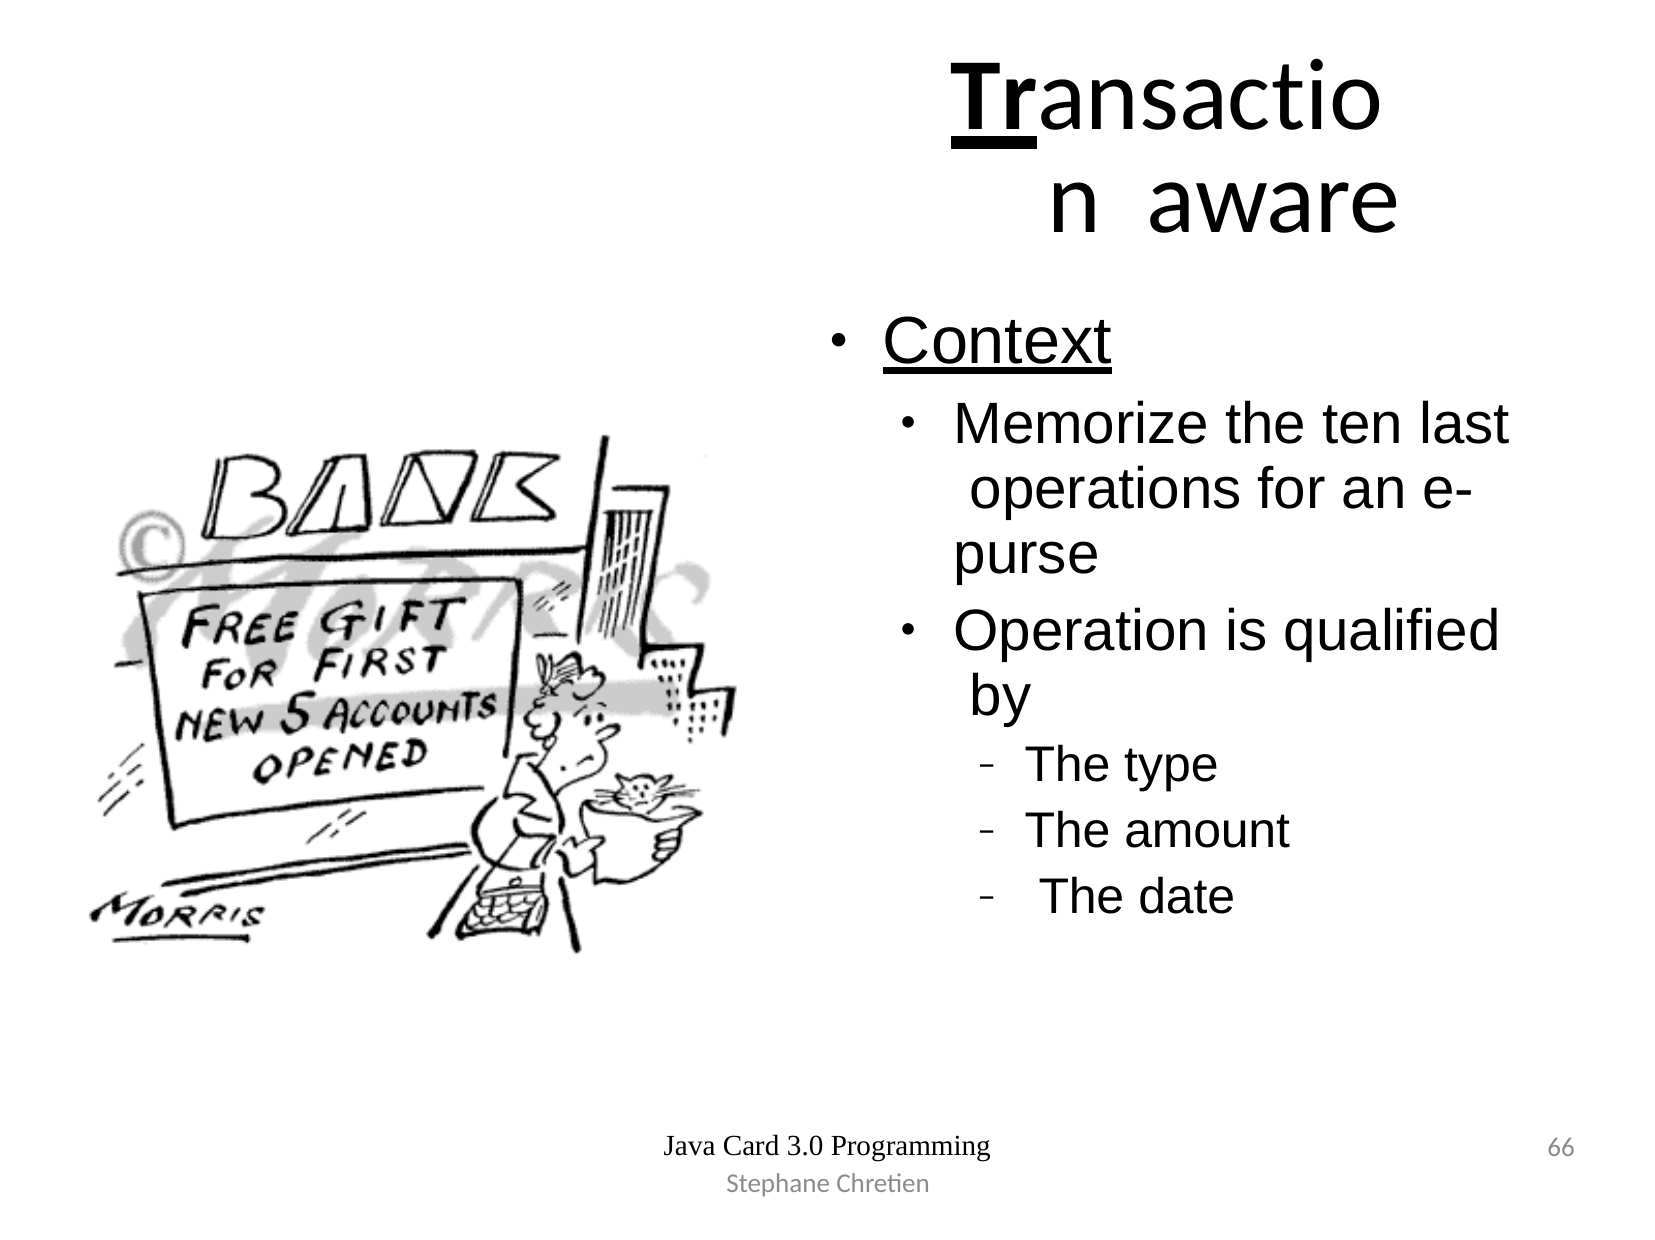

# Transaction  aware
Context
●
Memorize the ten last  operations for an e-  purse
Operation is qualified  by
●

●
The type  The amount  The date
–
–
–
Java Card 3.0 Programming
66
Stephane Chretien